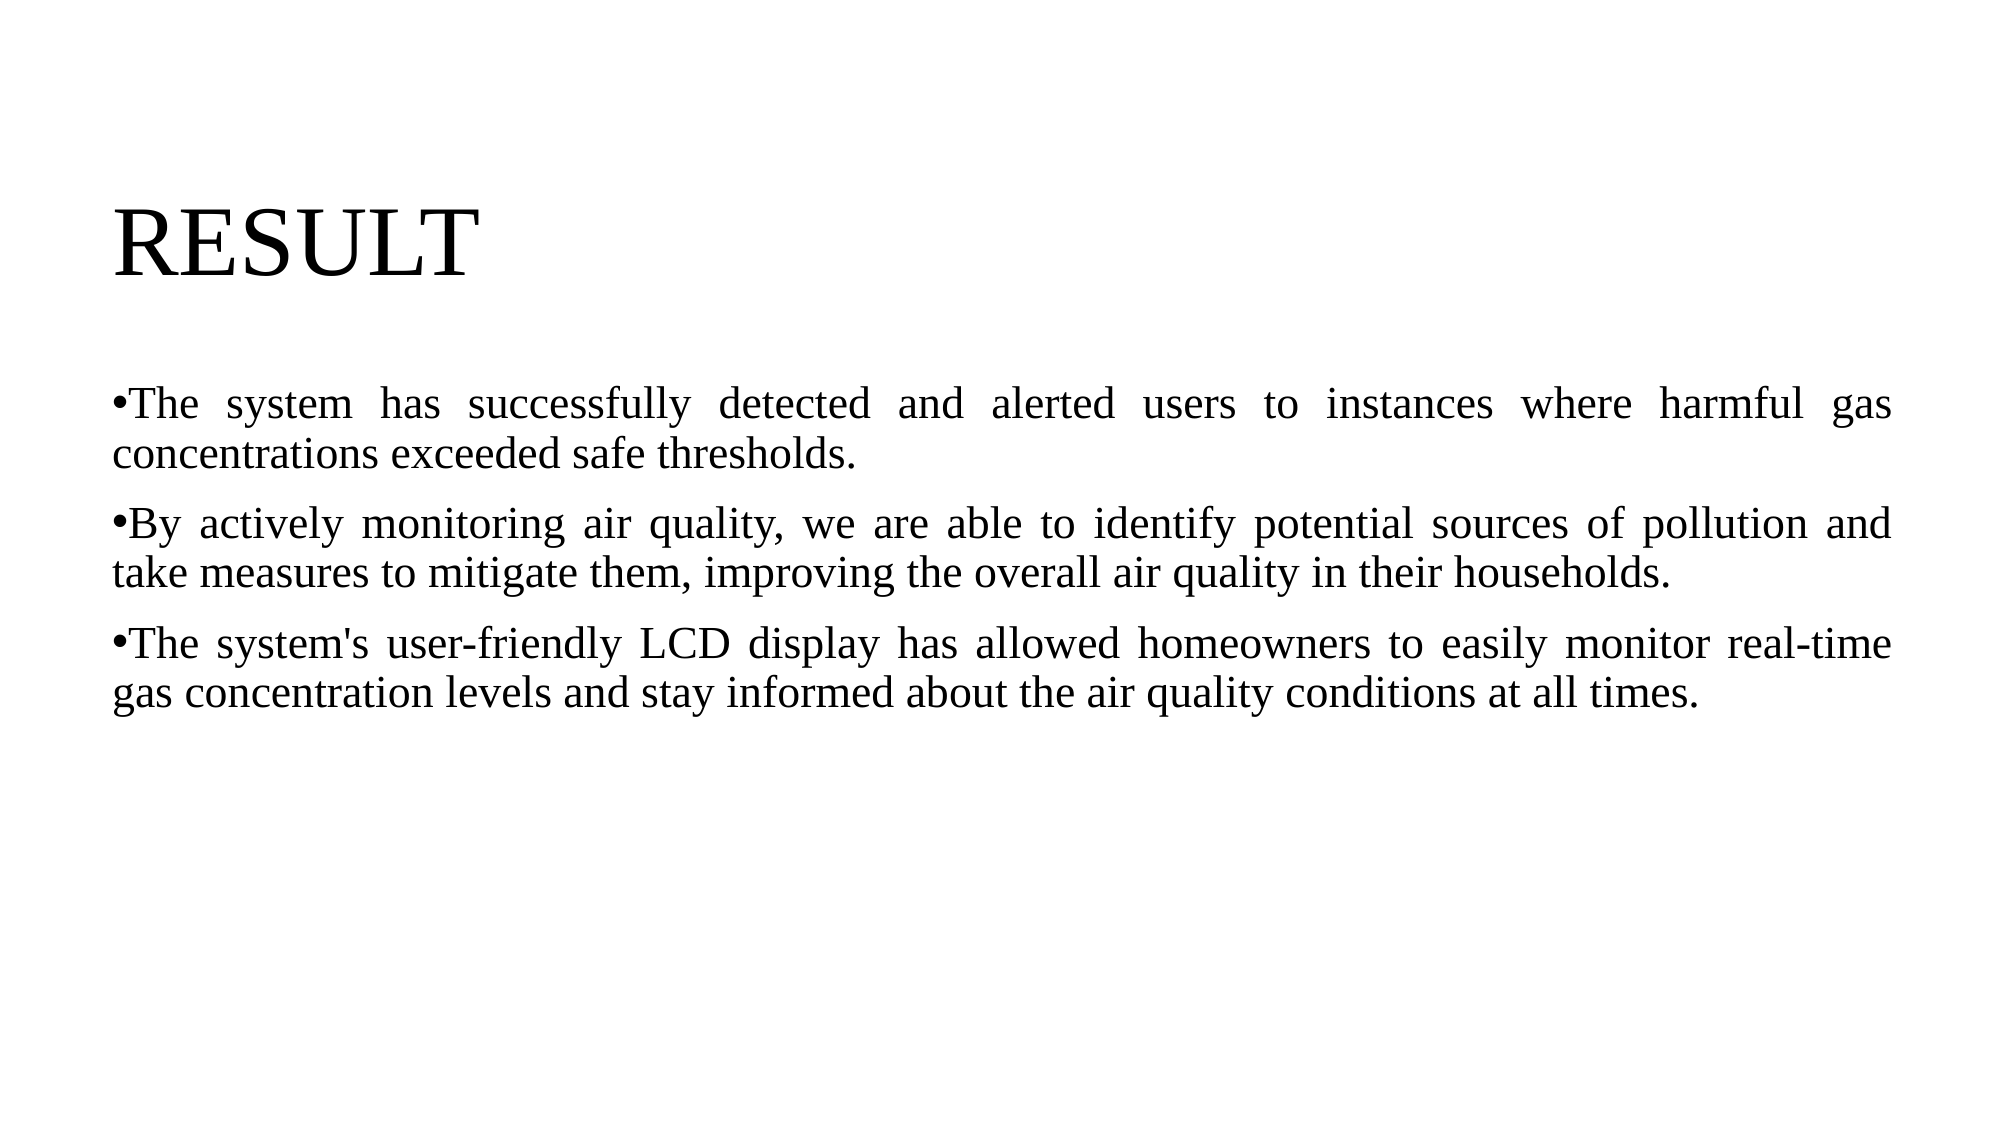

# RESULT
The system has successfully detected and alerted users to instances where harmful gas concentrations exceeded safe thresholds.
By actively monitoring air quality, we are able to identify potential sources of pollution and take measures to mitigate them, improving the overall air quality in their households.
The system's user-friendly LCD display has allowed homeowners to easily monitor real-time gas concentration levels and stay informed about the air quality conditions at all times.